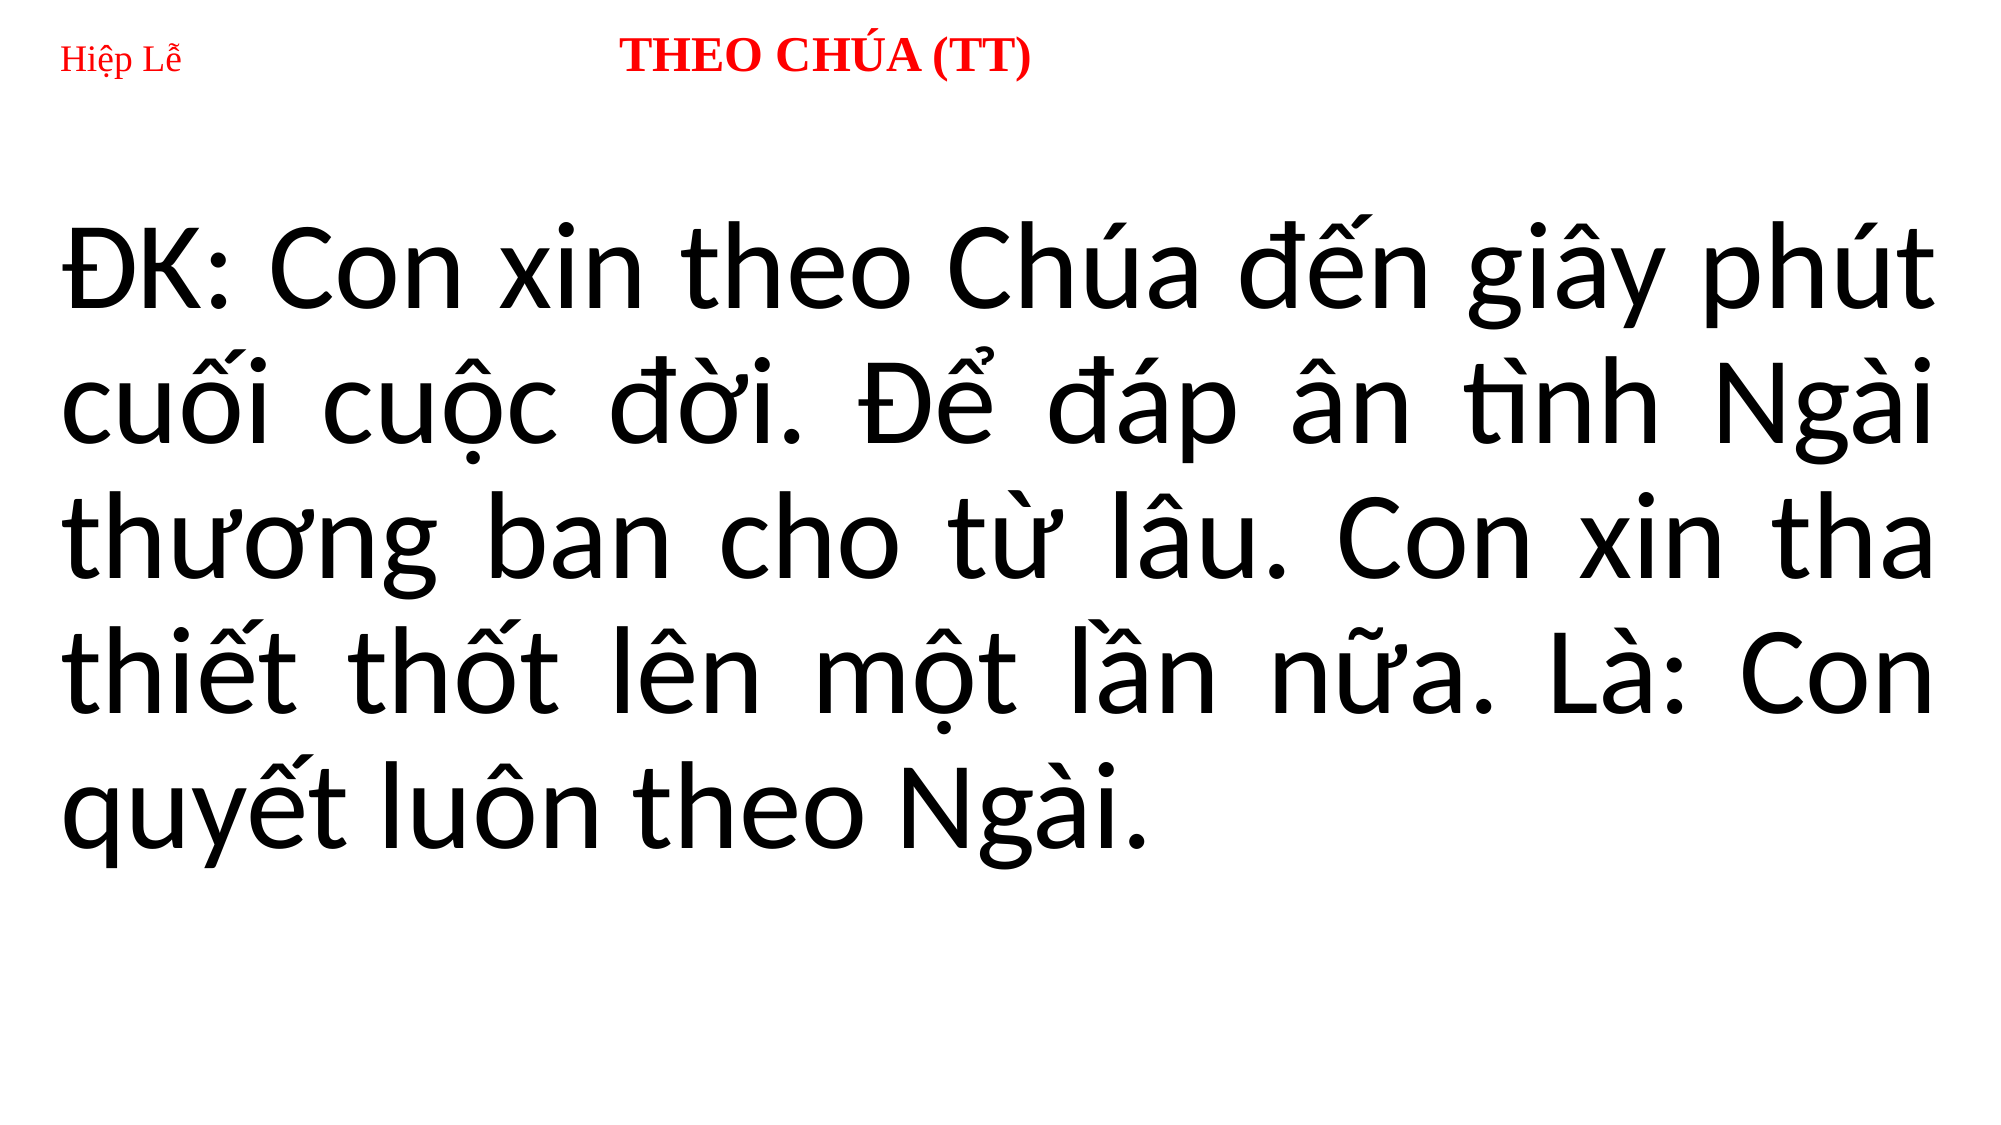

# Hiệp Lễ                                              THEO CHÚA (TT)
ĐK: Con xin theo Chúa đến giây phút cuối cuộc đời. Để đáp ân tình Ngài thương ban cho từ lâu. Con xin tha thiết thốt lên một lần nữa. Là: Con quyết luôn theo Ngài.